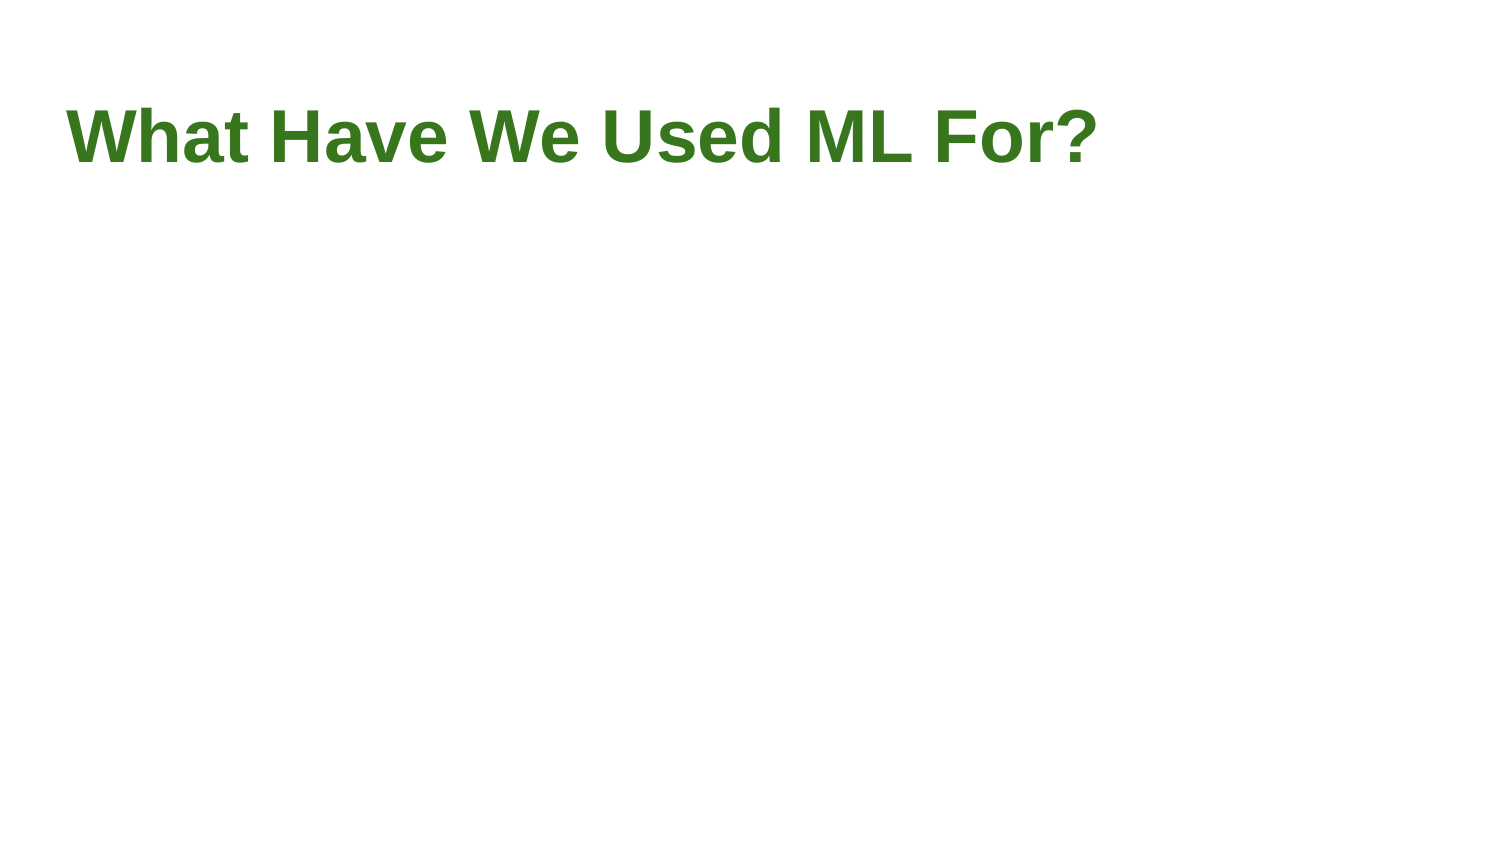

# What Have We Used ML For?